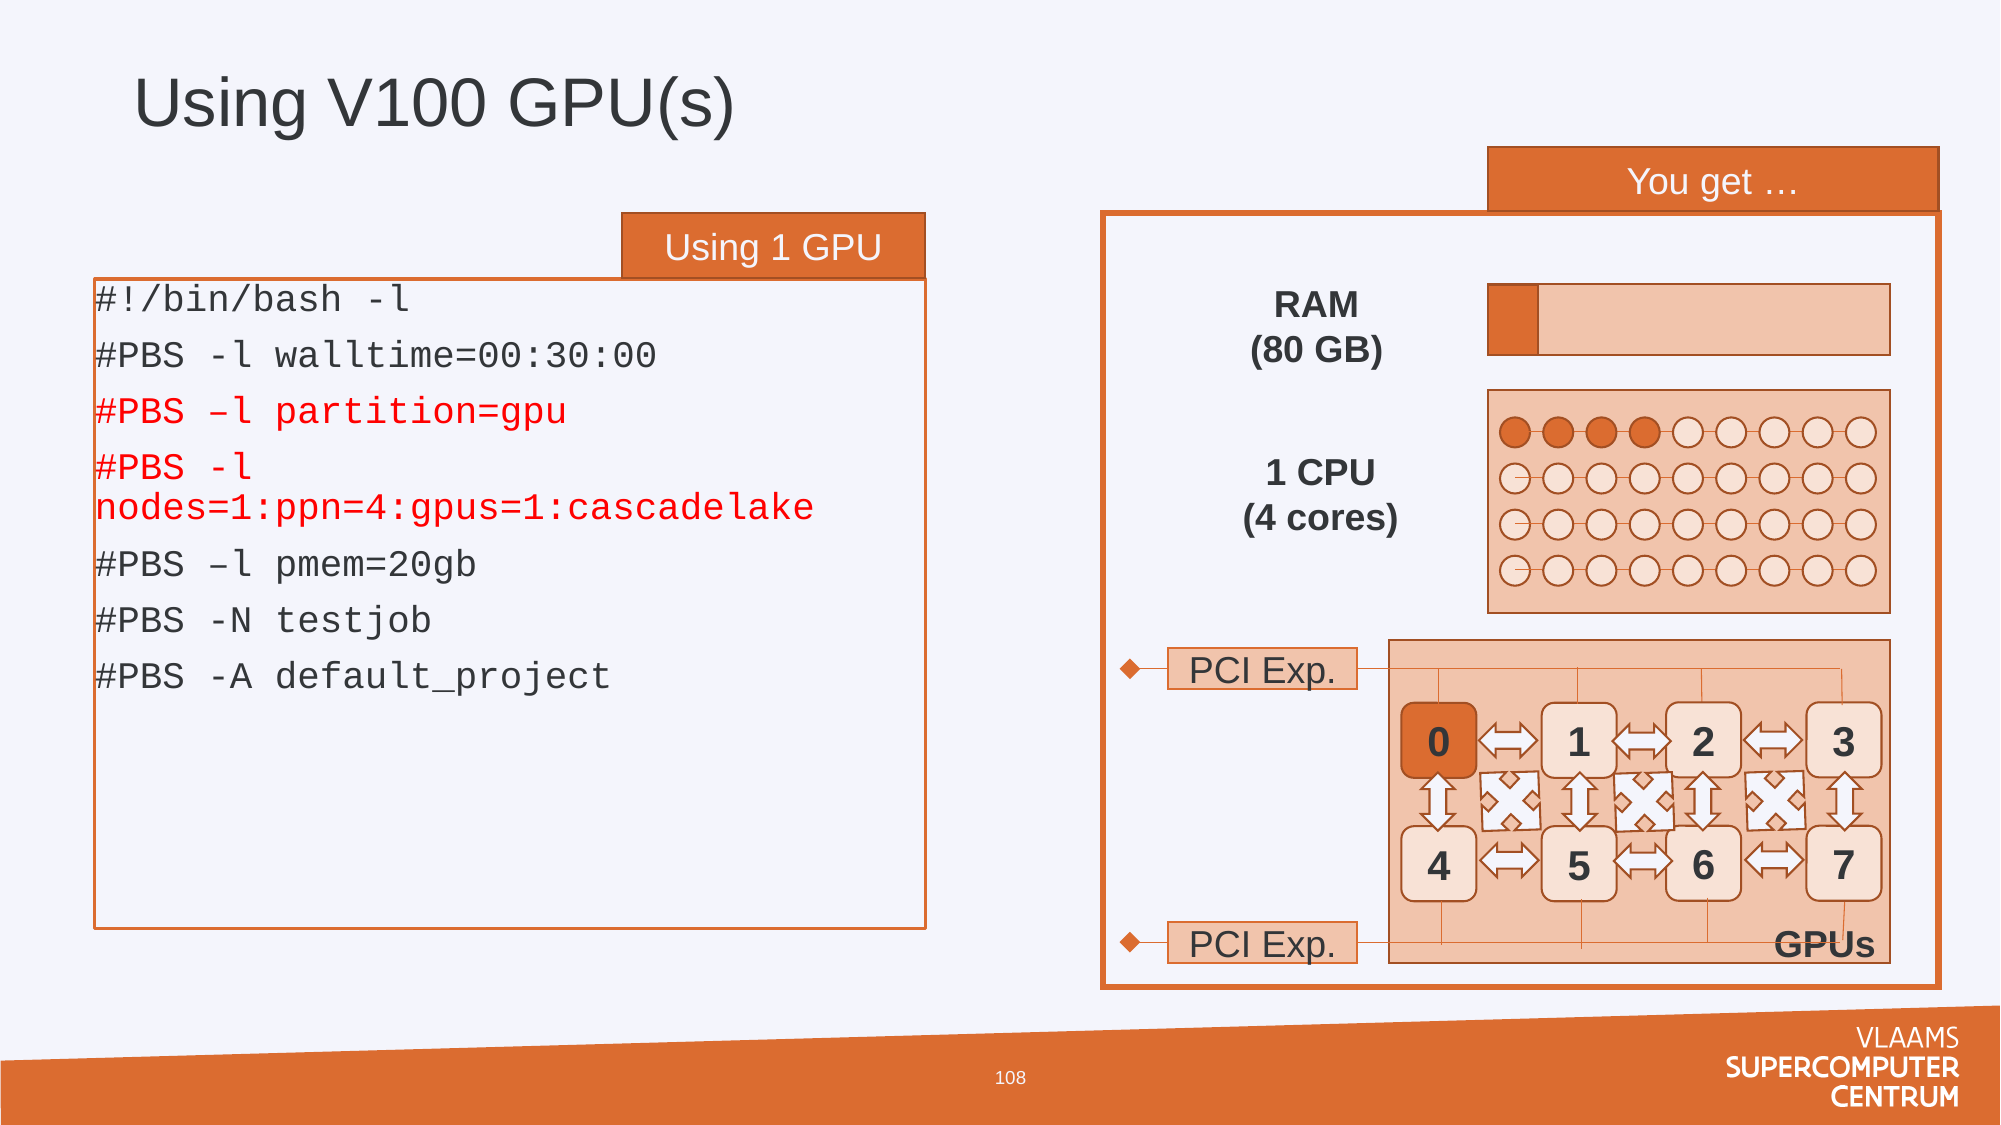

# Using V100 GPU(s)
You get …

RAM
(80 GB)

1 CPU
(4 cores)

0
1
4
5
GPUs
PCI Exp.
PCI Exp.
2
3

6
7

Using 1 GPU
#!/bin/bash -l
#PBS -l walltime=00:30:00
#PBS –l partition=gpu
#PBS -l nodes=1:ppn=4:gpus=1:cascadelake
#PBS –l pmem=20gb
#PBS -N testjob
#PBS -A default_project

108